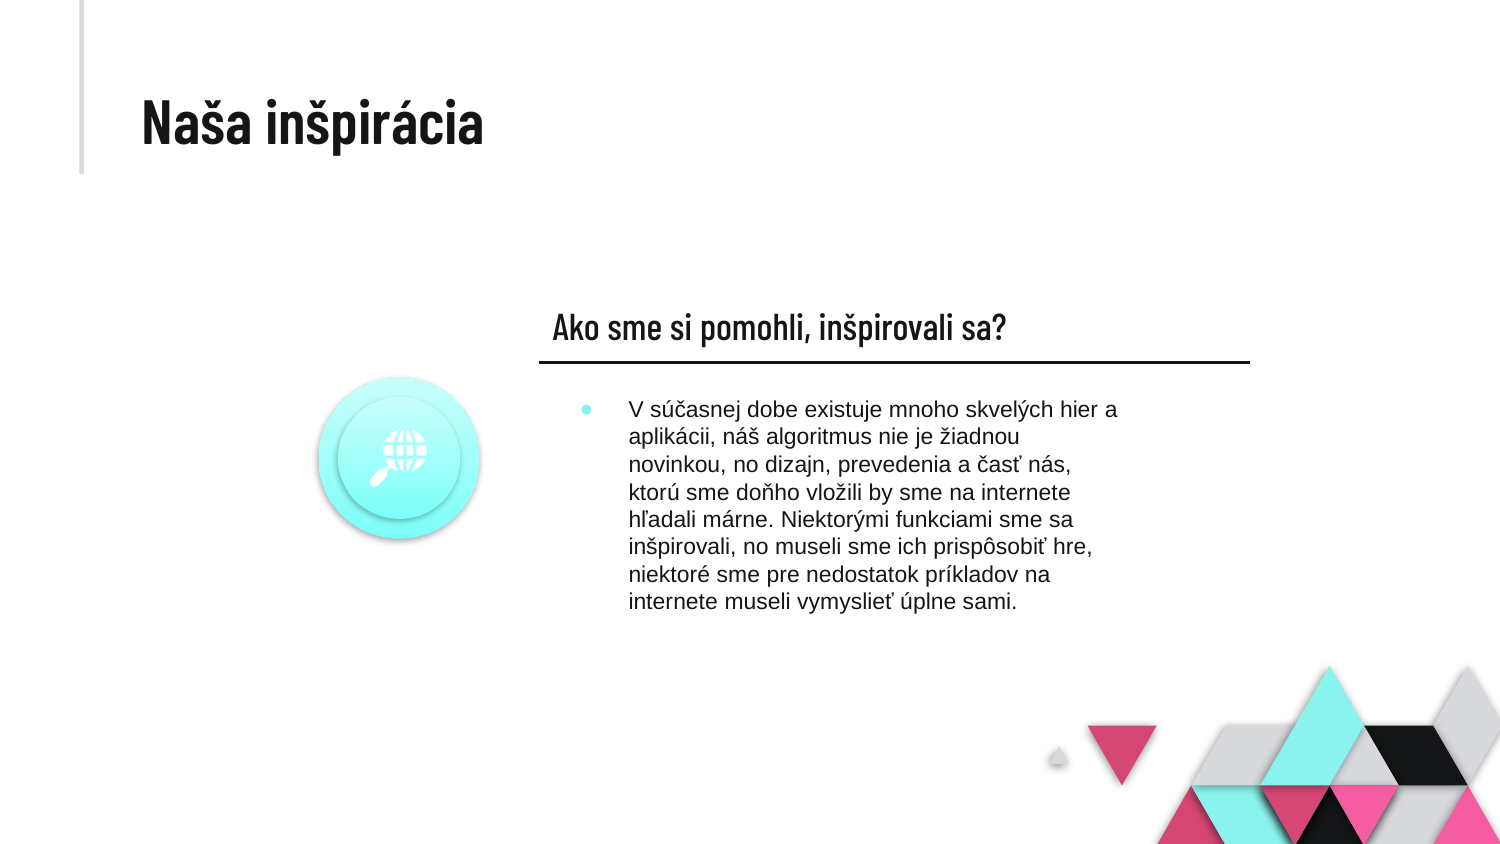

# Naša inšpirácia
Ako sme si pomohli, inšpirovali sa?

V súčasnej dobe existuje mnoho skvelých hier a aplikácii, náš algoritmus nie je žiadnou novinkou, no dizajn, prevedenia a časť nás, ktorú sme doňho vložili by sme na internete hľadali márne. Niektorými funkciami sme sa inšpirovali, no museli sme ich prispôsobiť hre, niektoré sme pre nedostatok príkladov na internete museli vymyslieť úplne sami.